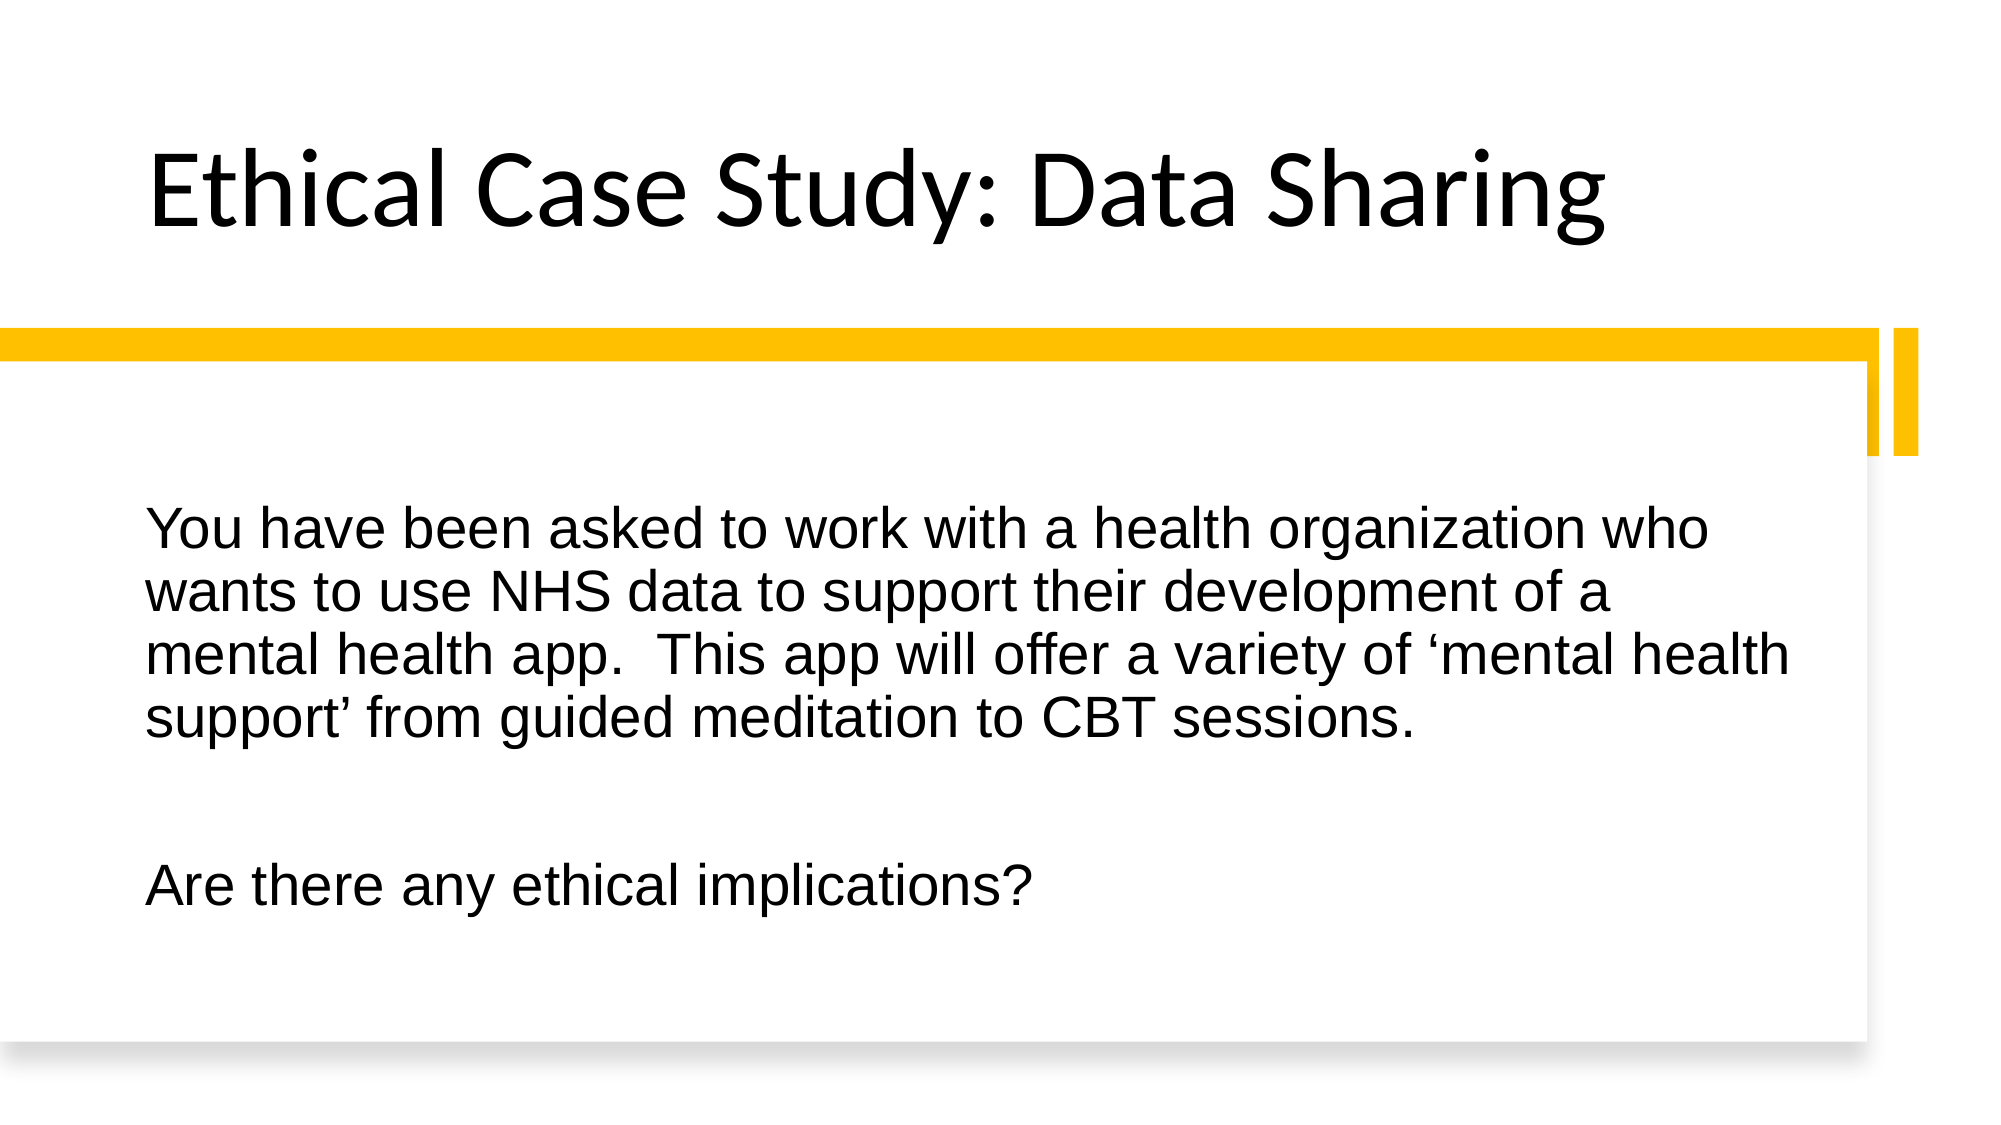

# Ethical Case Study: Data Sharing

You have been asked to work with a health organization who wants to use NHS data to support their development of a mental health app.  This app will offer a variety of ‘mental health support’ from guided meditation to CBT sessions.

Are there any ethical implications?